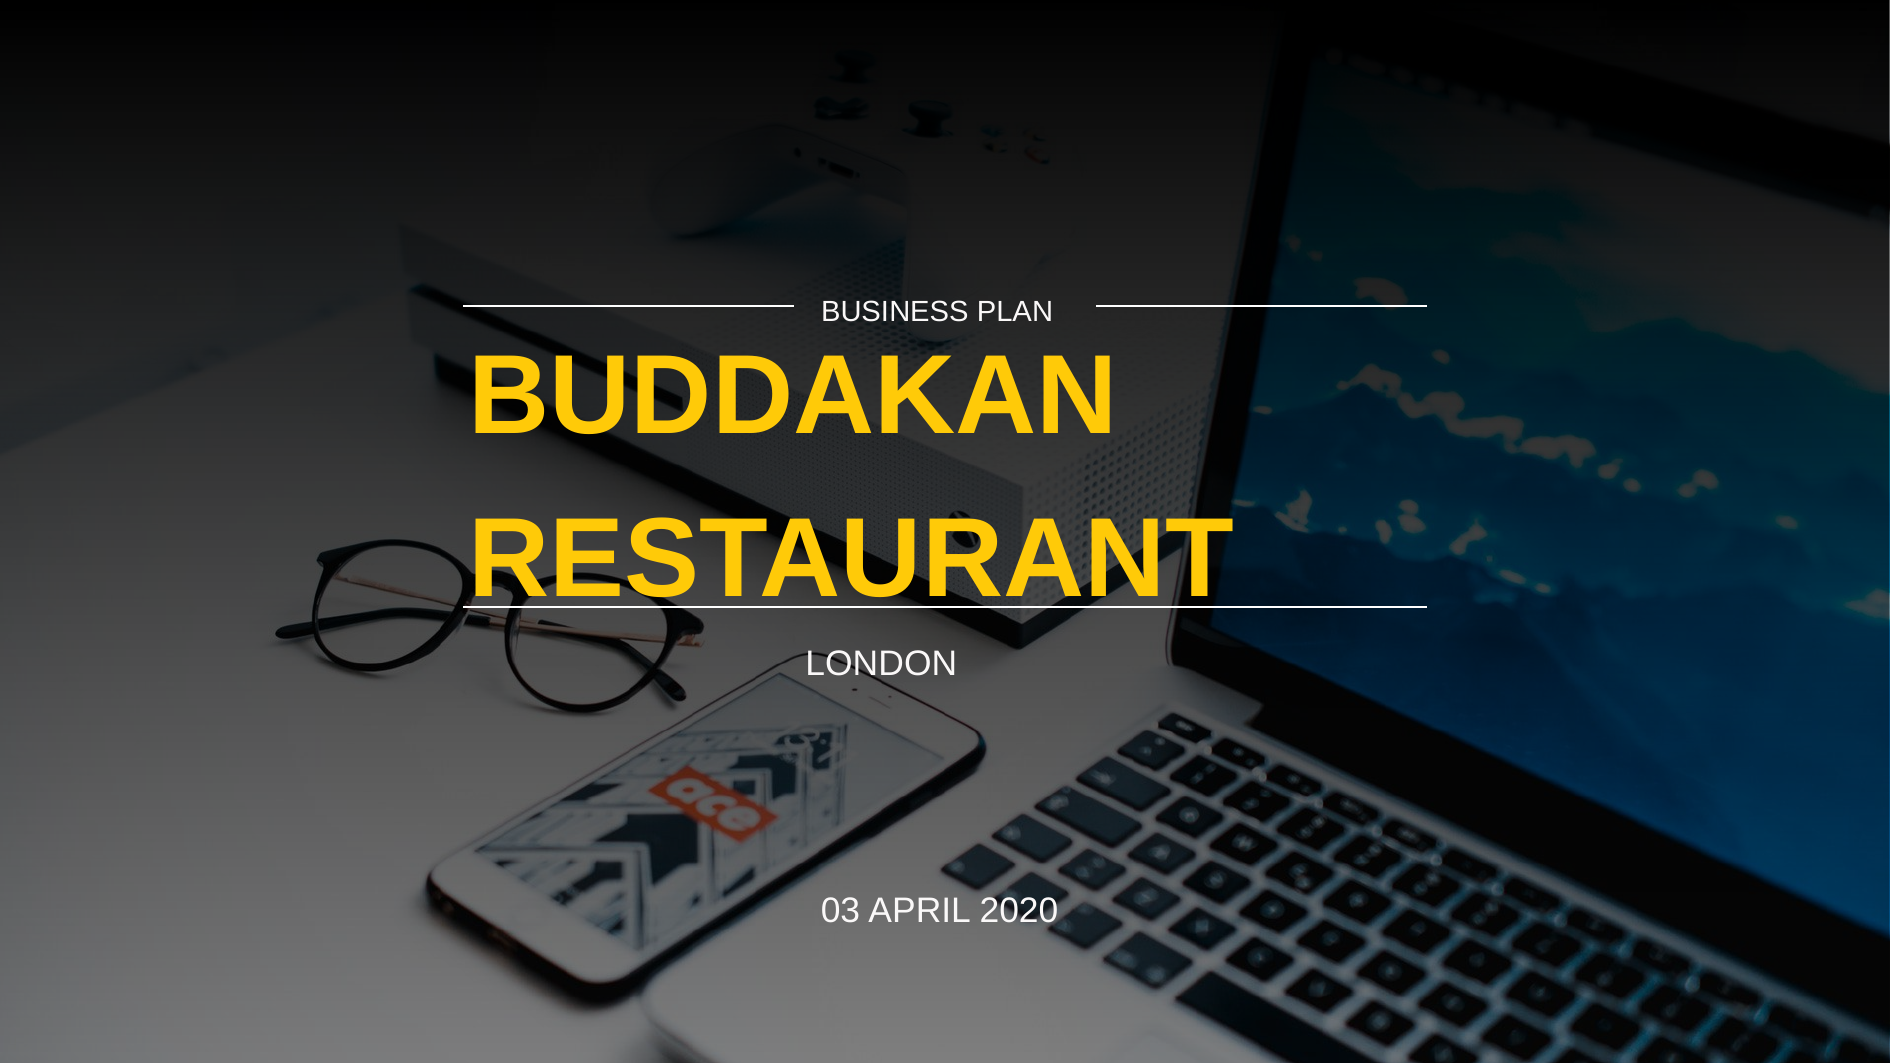

BUSINESS PLAN
BUDDAKAN RESTAURANT
LONDON
03 APRIL 2020